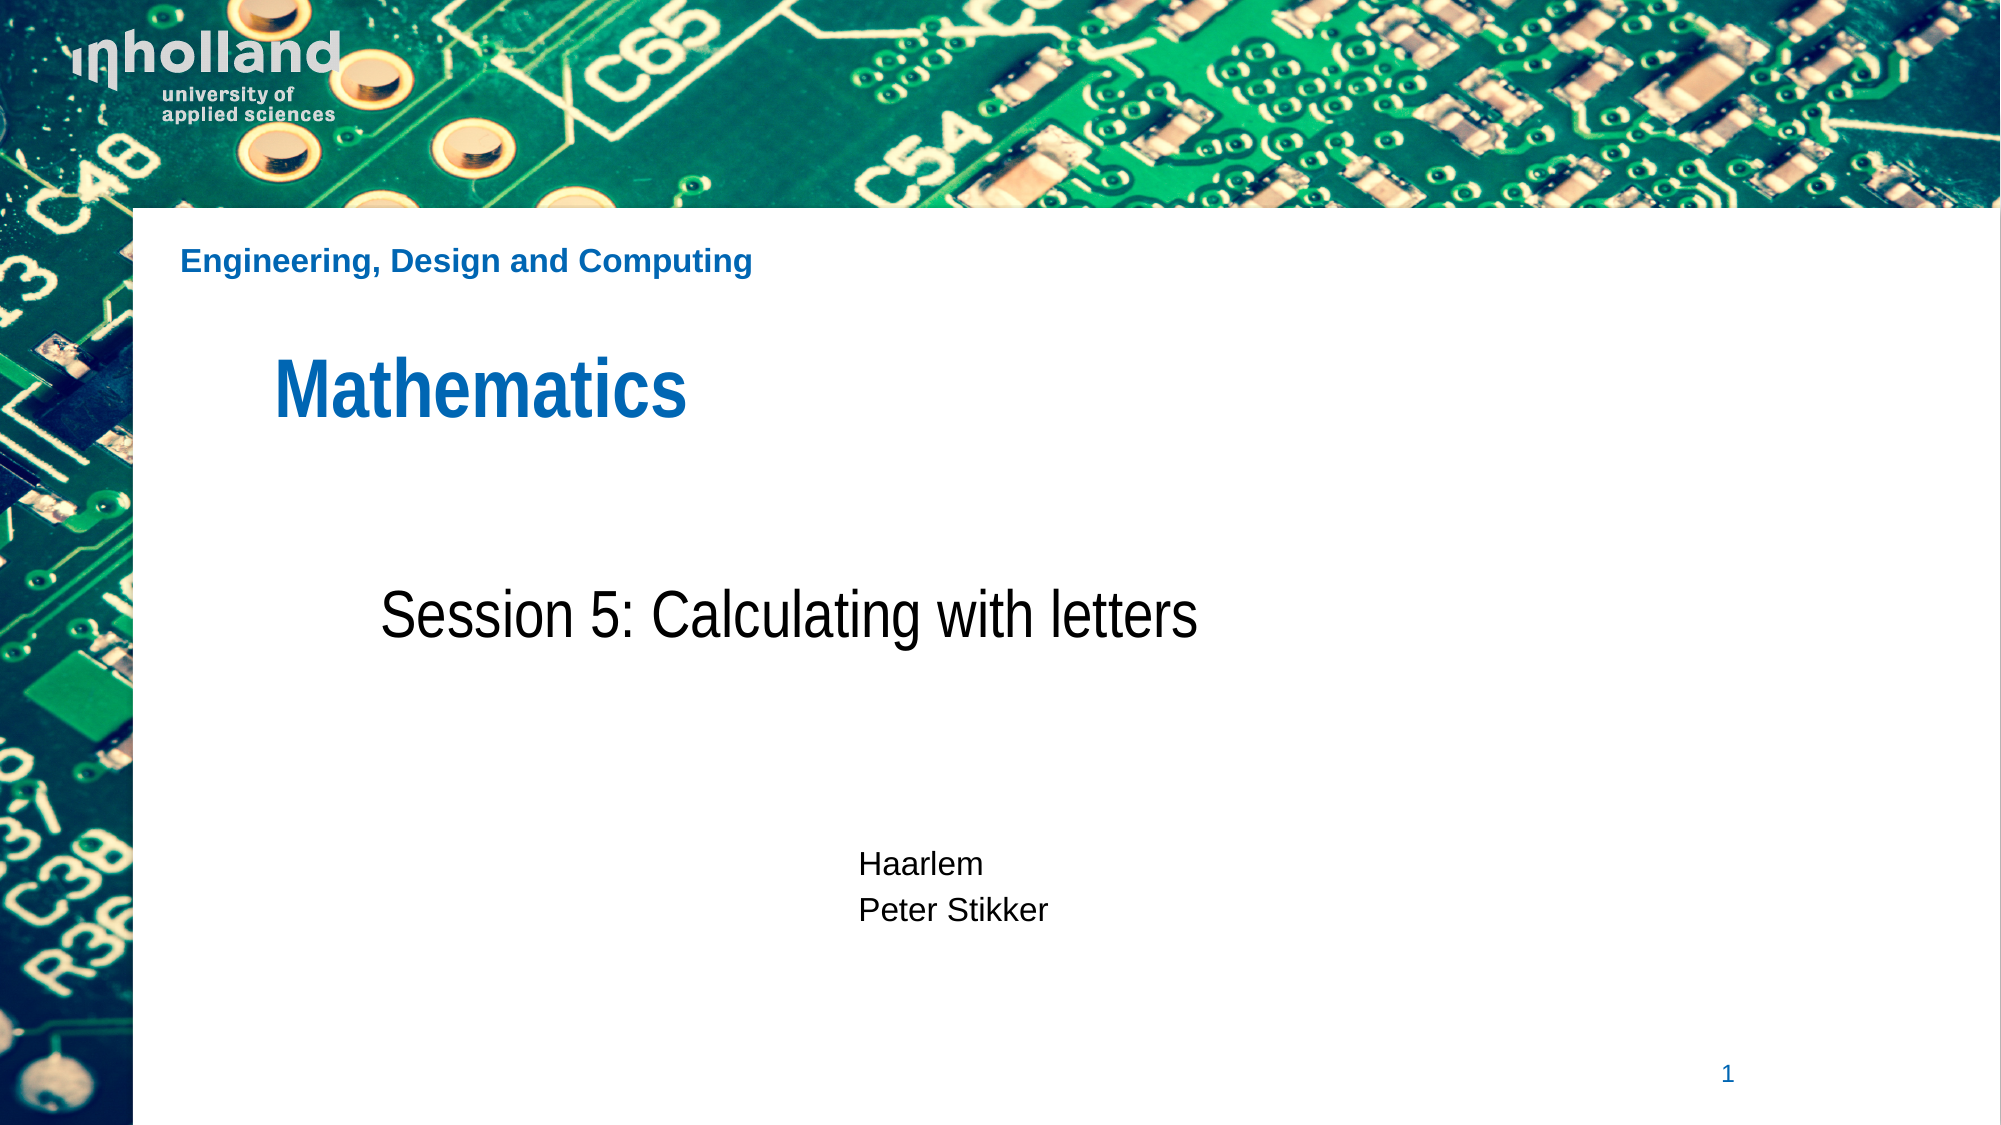

# Mathematics
Session 5: Calculating with letters
Haarlem
Peter Stikker
1